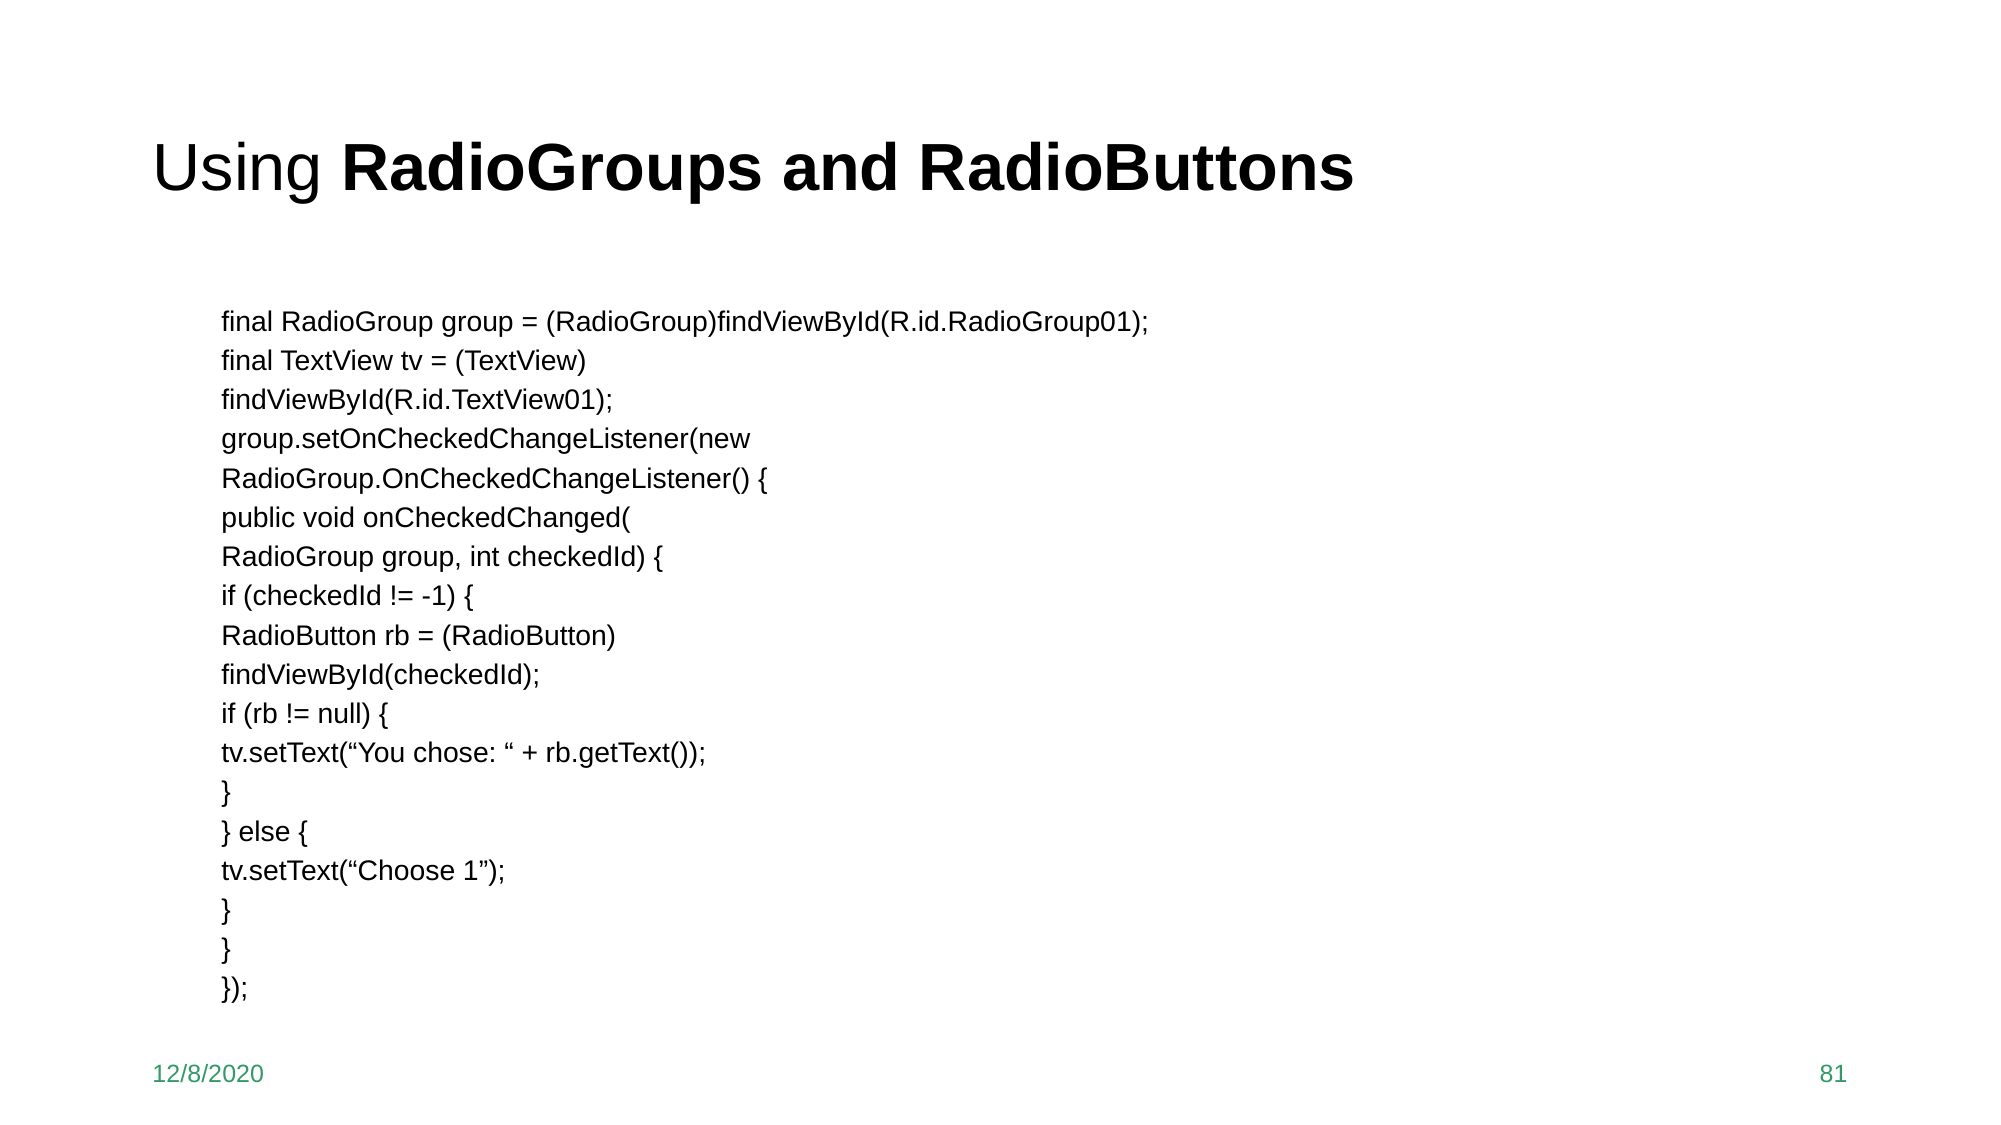

# Using RadioGroups and RadioButtons
final RadioGroup group = (RadioGroup)findViewById(R.id.RadioGroup01);
final TextView tv = (TextView)
findViewById(R.id.TextView01);
group.setOnCheckedChangeListener(new
RadioGroup.OnCheckedChangeListener() {
public void onCheckedChanged(
RadioGroup group, int checkedId) {
if (checkedId != -1) {
RadioButton rb = (RadioButton)
findViewById(checkedId);
if (rb != null) {
tv.setText(“You chose: “ + rb.getText());
}
} else {
tv.setText(“Choose 1”);
}
}
});
12/8/2020
81